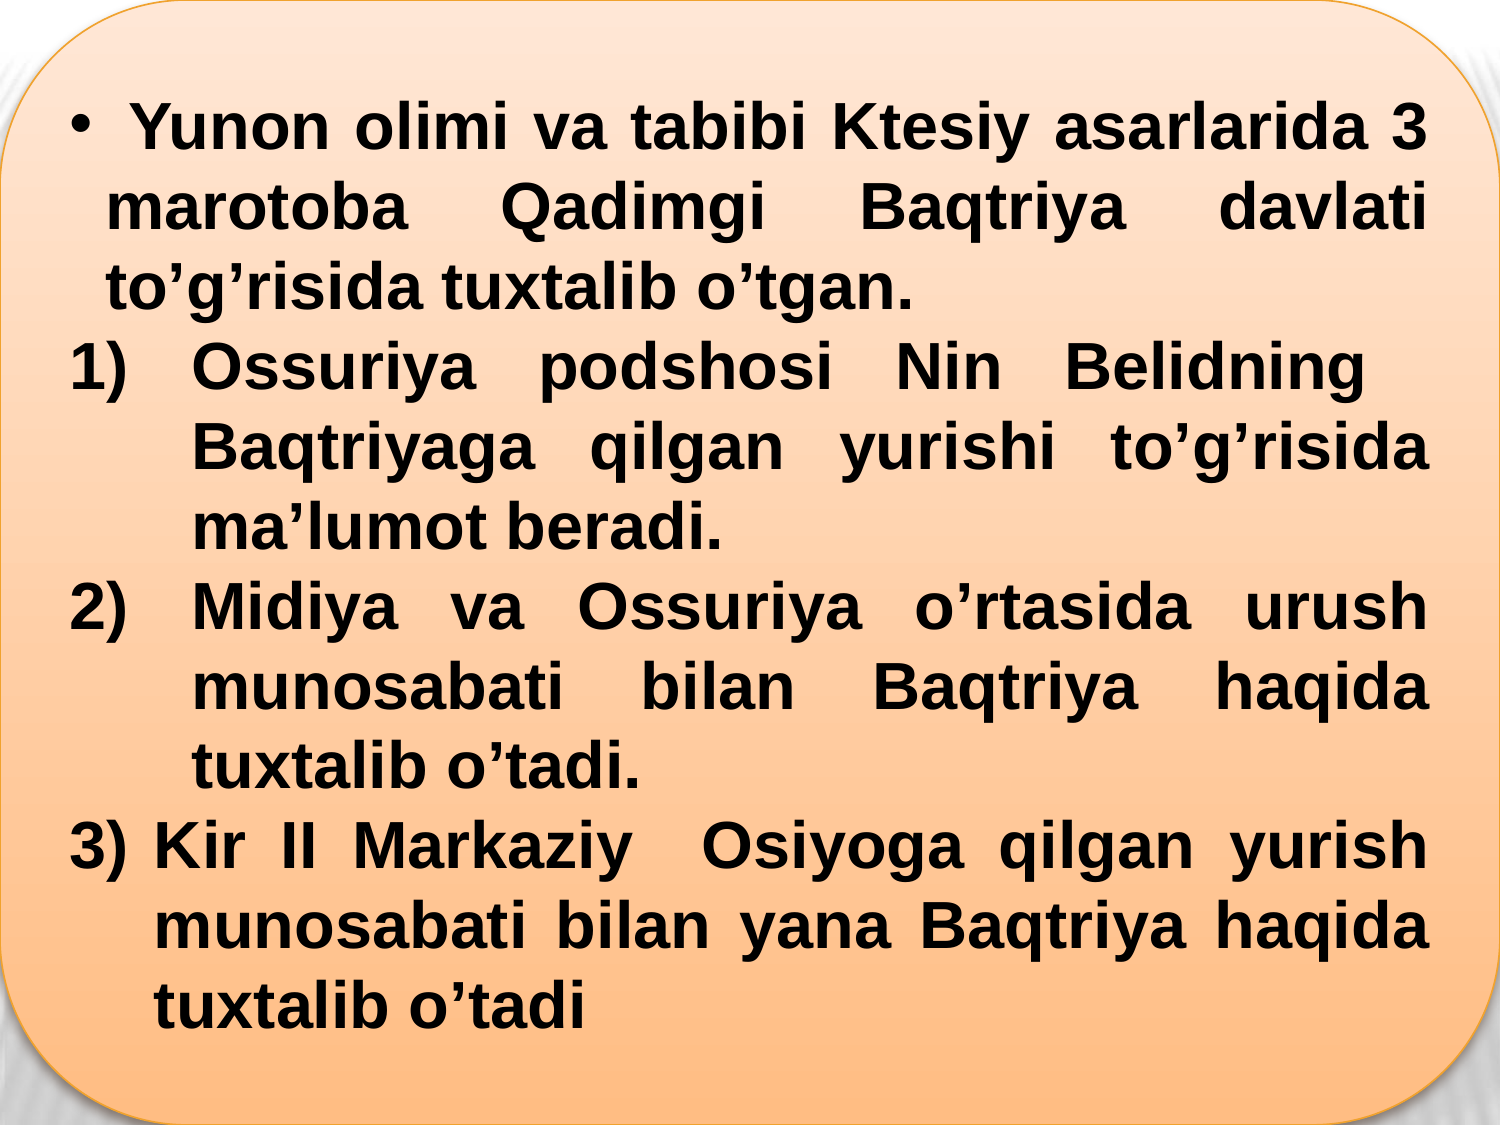

Yunon olimi va tabibi Ktesiy asarlarida 3 marotoba Qadimgi Baqtriya davlati to’g’risida tuxtalib o’tgan.
Ossuriya podshosi Nin Belidning  Baqtriyaga qilgan yurishi to’g’risida ma’lumot beradi.
Midiya va Ossuriya o’rtasida urush munosabati bilan Baqtriya haqida tuxtalib o’tadi.
Kir II Markaziy  Osiyoga qilgan yurish munosabati bilan yana Baqtriya haqida tuxtalib o’tadi